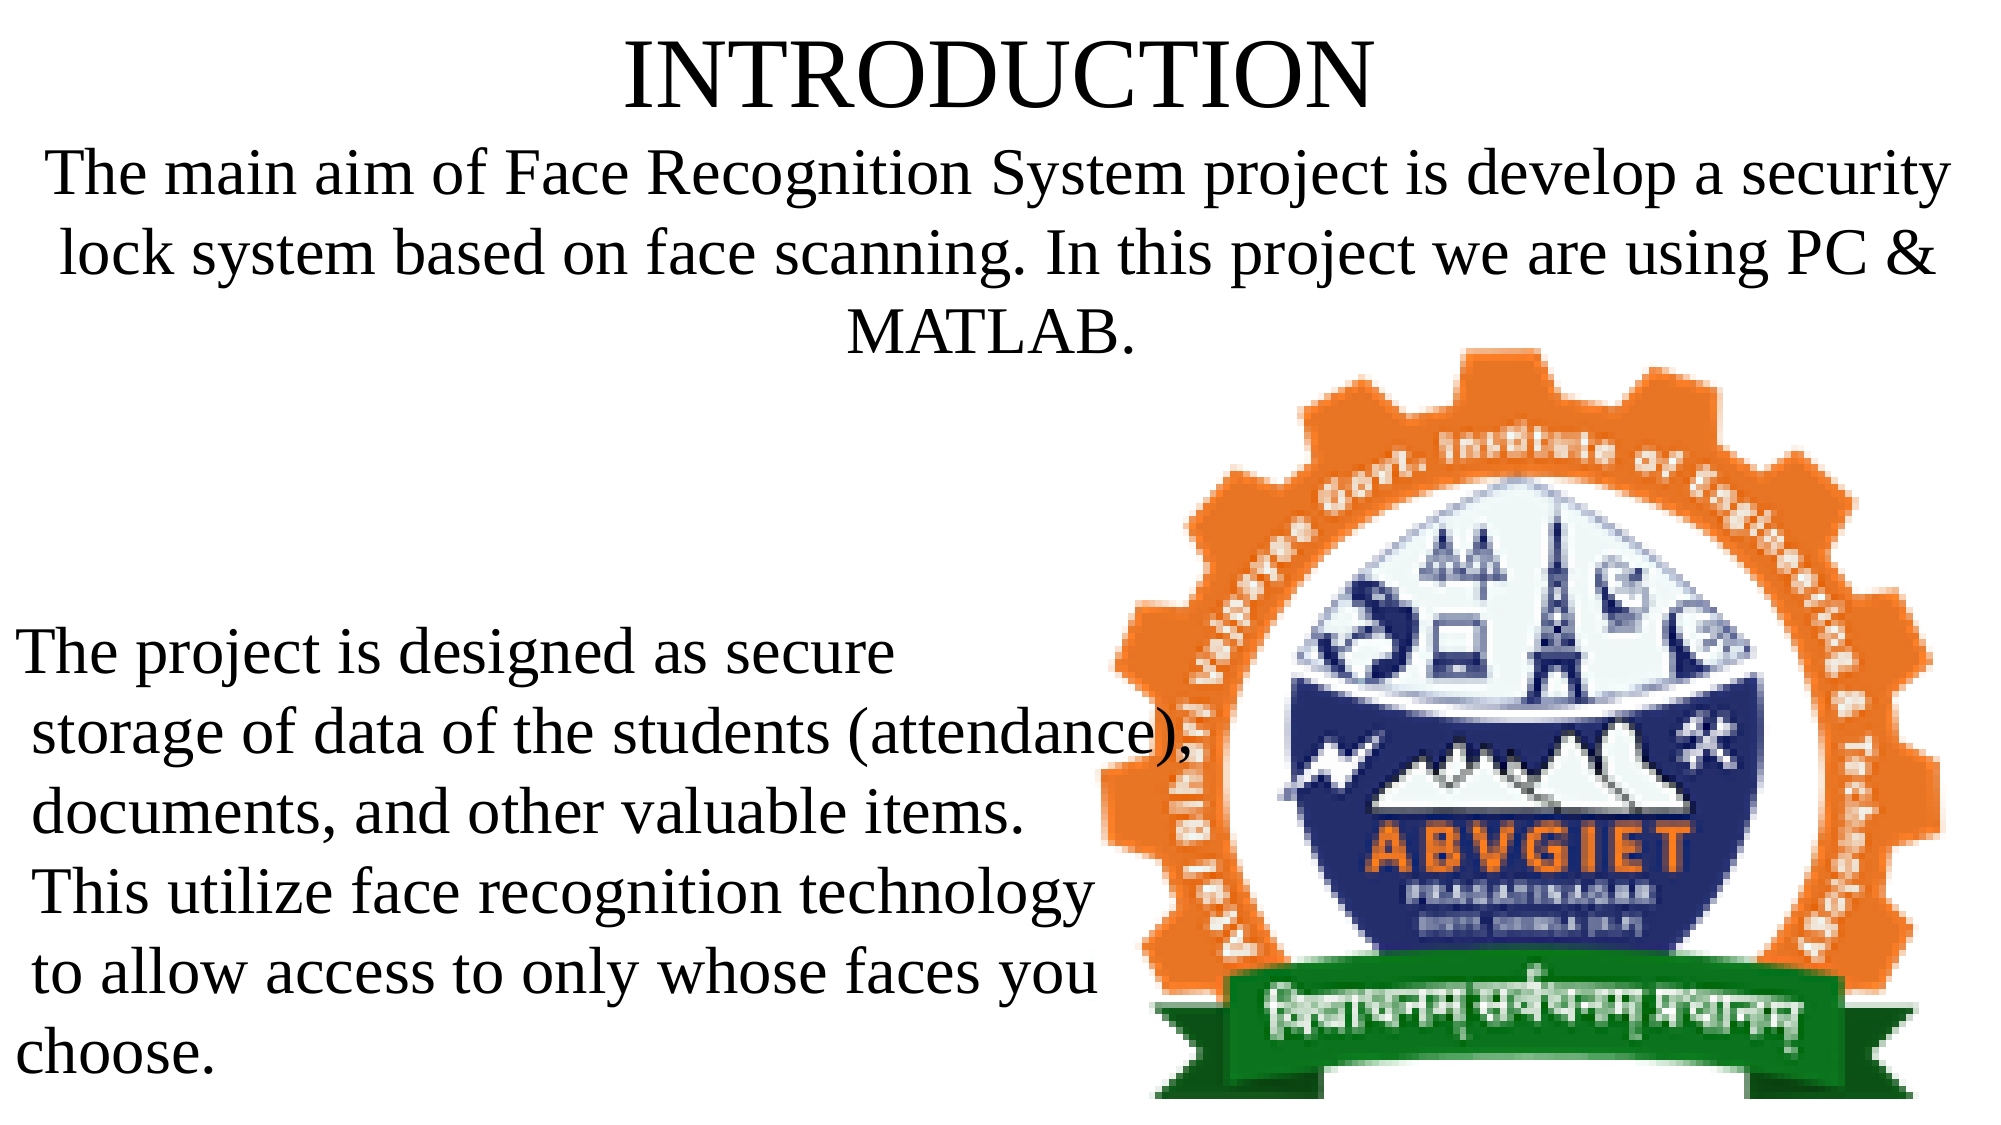

INTRODUCTION
The main aim of Face Recognition System project is develop a security lock system based on face scanning. In this project we are using PC & MATLAB.

The project is designed as secure
 storage of data of the students (attendance),
 documents, and other valuable items.
 This utilize face recognition technology
 to allow access to only whose faces you
choose.